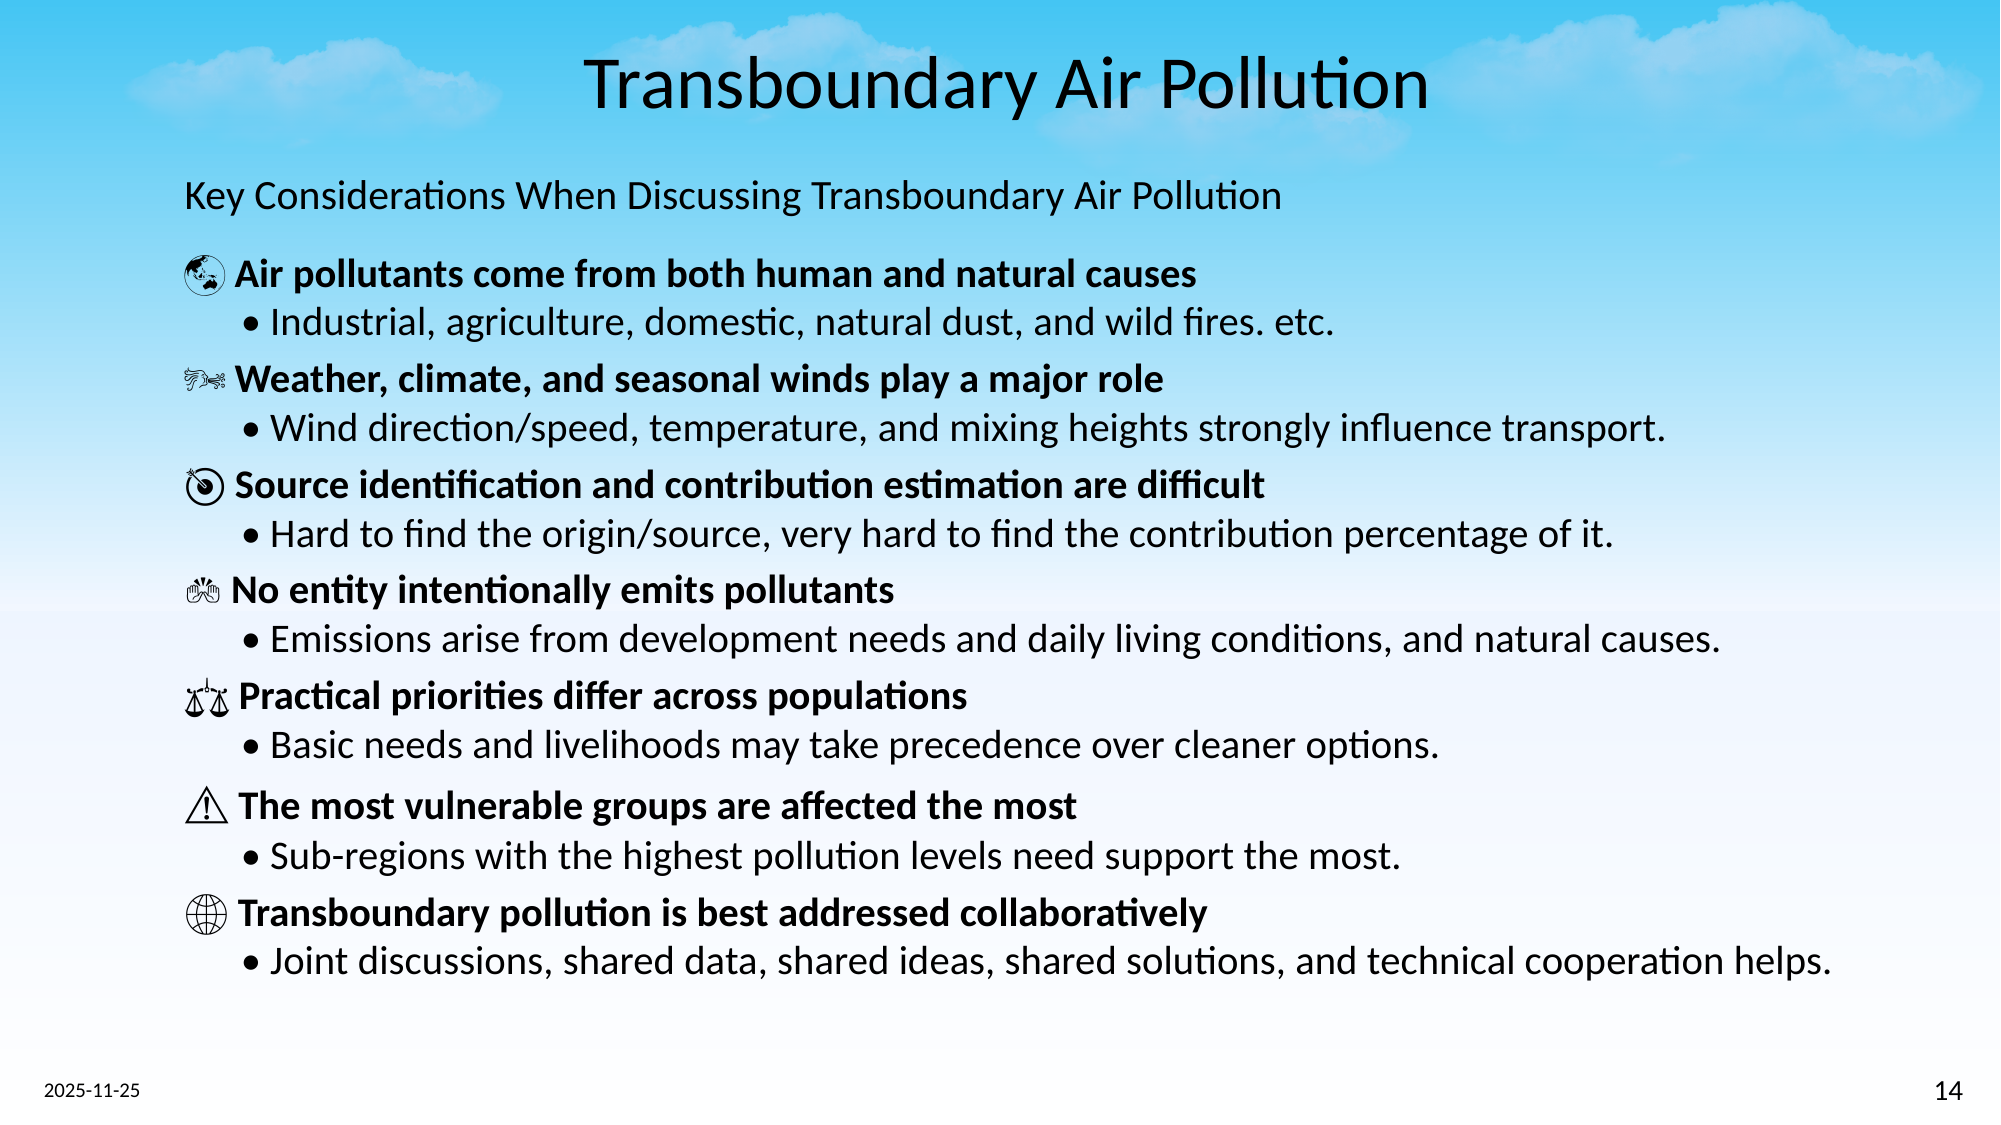

# Transboundary Air Pollution

Key Considerations When Discussing Transboundary Air Pollution
🌏 Air pollutants come from both human and natural causes
• Industrial, agriculture, domestic, natural dust, and wild fires. etc.
🌬️ Weather, climate, and seasonal winds play a major role
• Wind direction/speed, temperature, and mixing heights strongly influence transport.
🎯 Source identification and contribution estimation are difficult
• Hard to find the origin/source, very hard to find the contribution percentage of it.
🙌 No entity intentionally emits pollutants
• Emissions arise from development needs and daily living conditions, and natural causes.
⚖️ Practical priorities differ across populations
• Basic needs and livelihoods may take precedence over cleaner options.
⚠️ The most vulnerable groups are affected the most
• Sub-regions with the highest pollution levels need support the most.
🌐 Transboundary pollution is best addressed collaboratively
• Joint discussions, shared data, shared ideas, shared solutions, and technical cooperation helps.